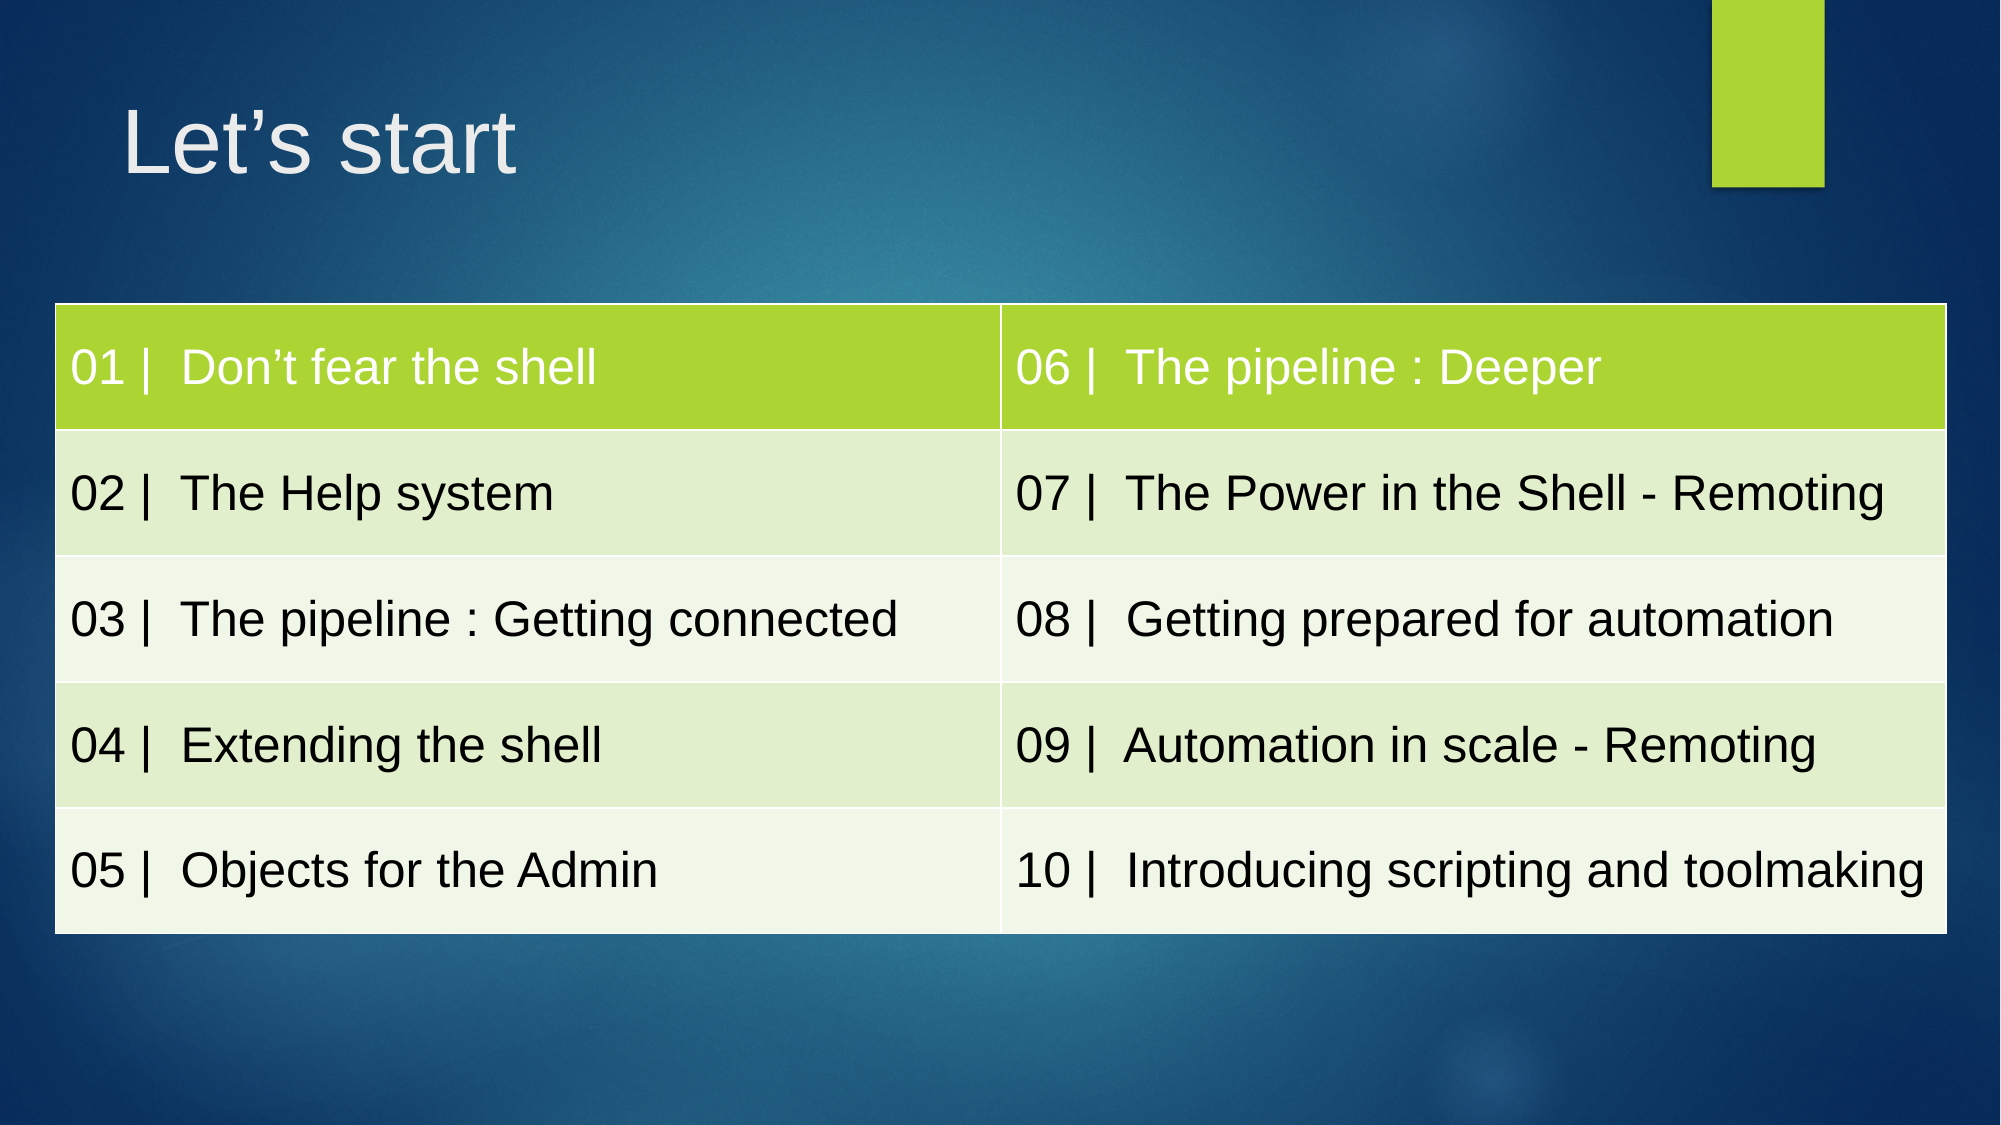

# Let’s start
| 01 | Don’t fear the shell | 06 | The pipeline : Deeper |
| --- | --- |
| 02 | The Help system | 07 | The Power in the Shell - Remoting |
| 03 | The pipeline : Getting connected | 08 | Getting prepared for automation |
| 04 | Extending the shell | 09 | Automation in scale - Remoting |
| 05 | Objects for the Admin | 10 | Introducing scripting and toolmaking |